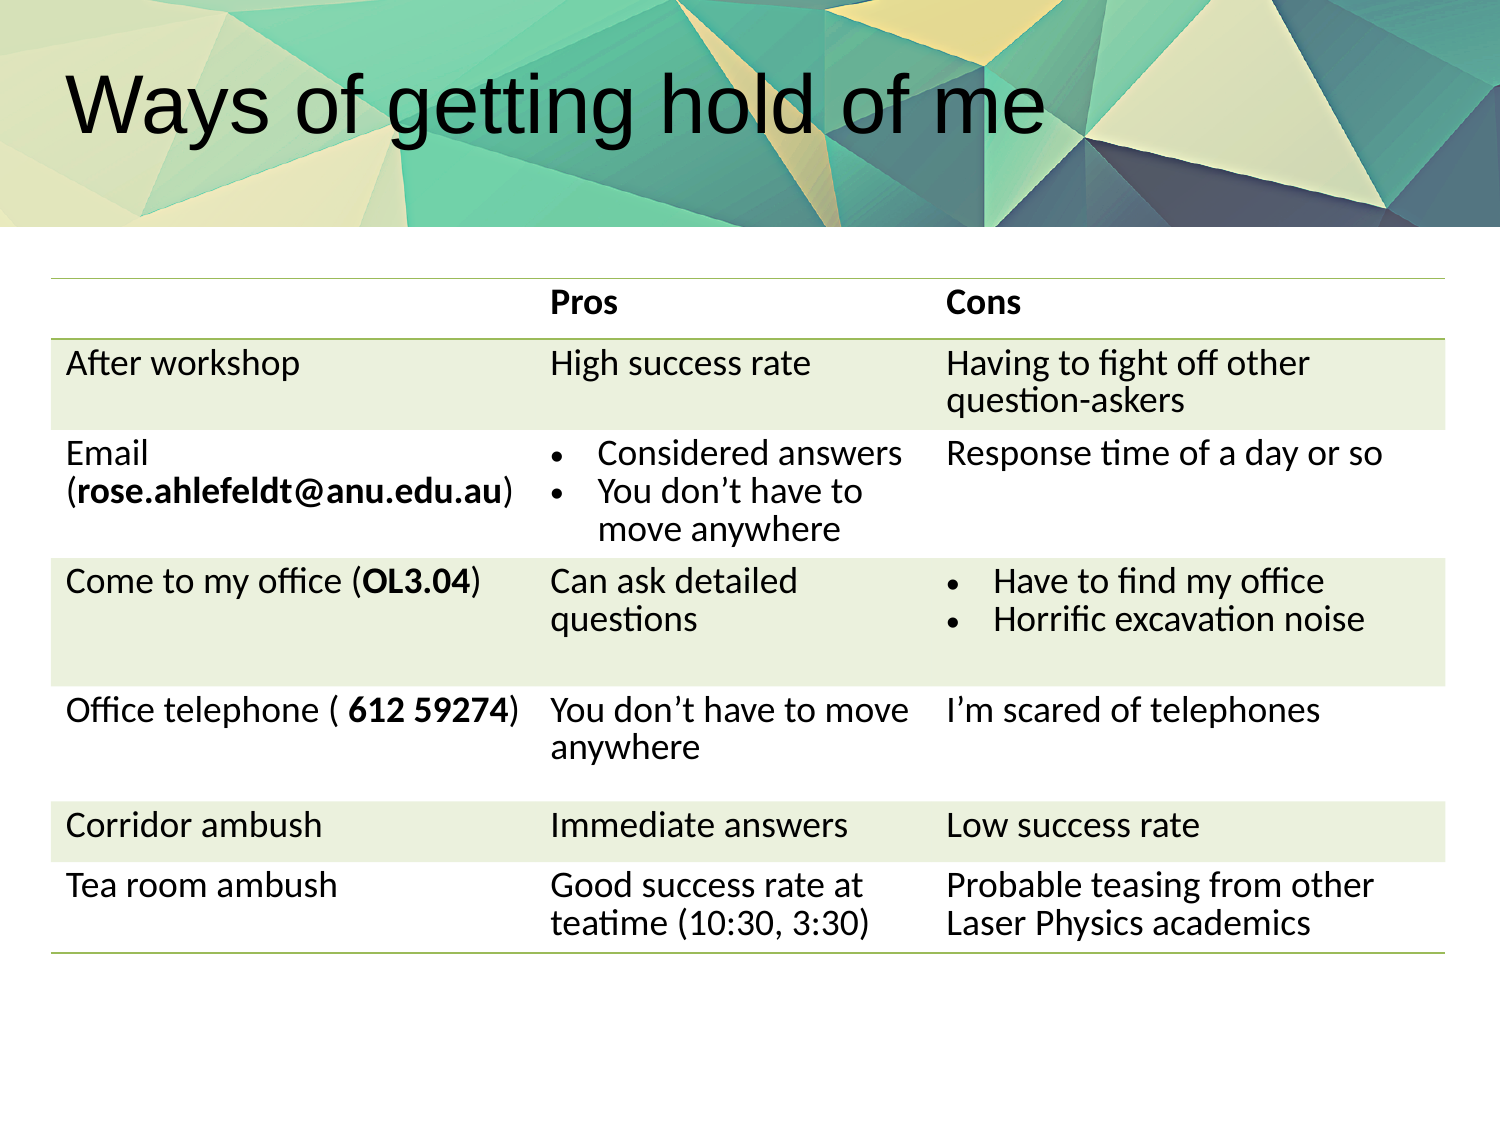

# Ways of getting hold of me
|  | Pros | Cons |
| --- | --- | --- |
| After workshop | High success rate | Having to fight off other question-askers |
| Email (rose.ahlefeldt@anu.edu.au) | Considered answers You don’t have to move anywhere | Response time of a day or so |
| Come to my office (OL3.04) | Can ask detailed questions | Have to find my office Horrific excavation noise |
| Office telephone ( 612 59274) | You don’t have to move anywhere | I’m scared of telephones |
| Corridor ambush | Immediate answers | Low success rate |
| Tea room ambush | Good success rate at teatime (10:30, 3:30) | Probable teasing from other Laser Physics academics |